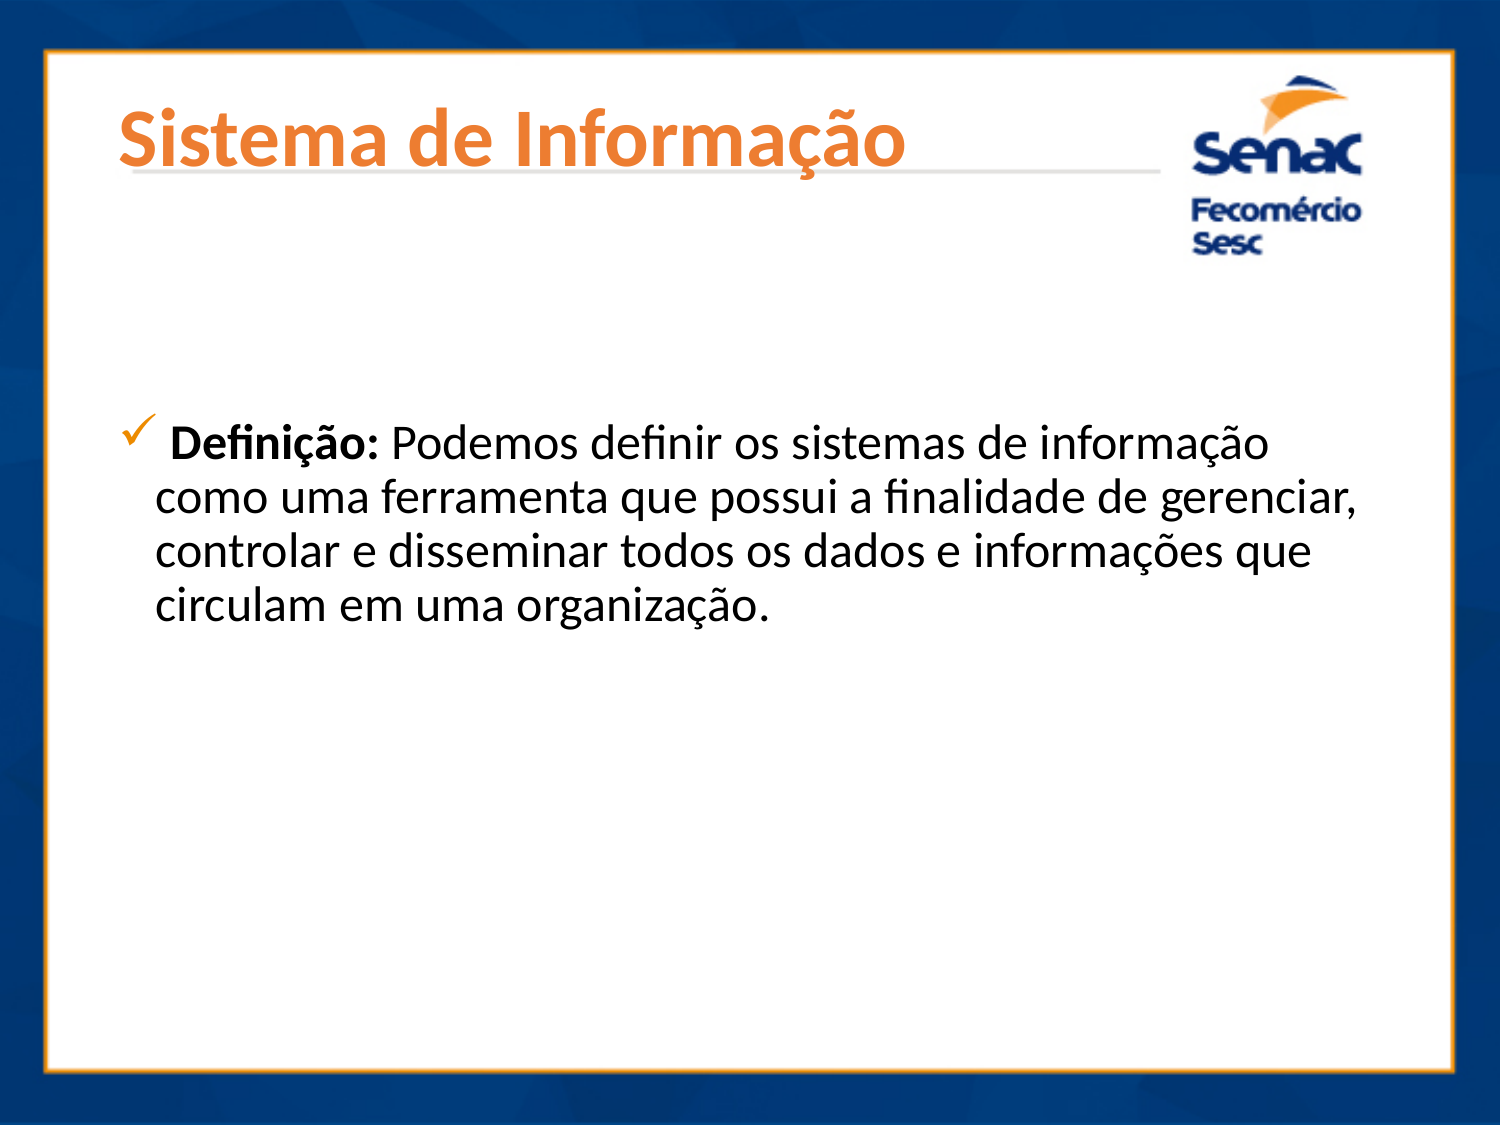

# Sistema de Informação

 Definição: Podemos definir os sistemas de informação como uma ferramenta que possui a finalidade de gerenciar, controlar e disseminar todos os dados e informações que circulam em uma organização.